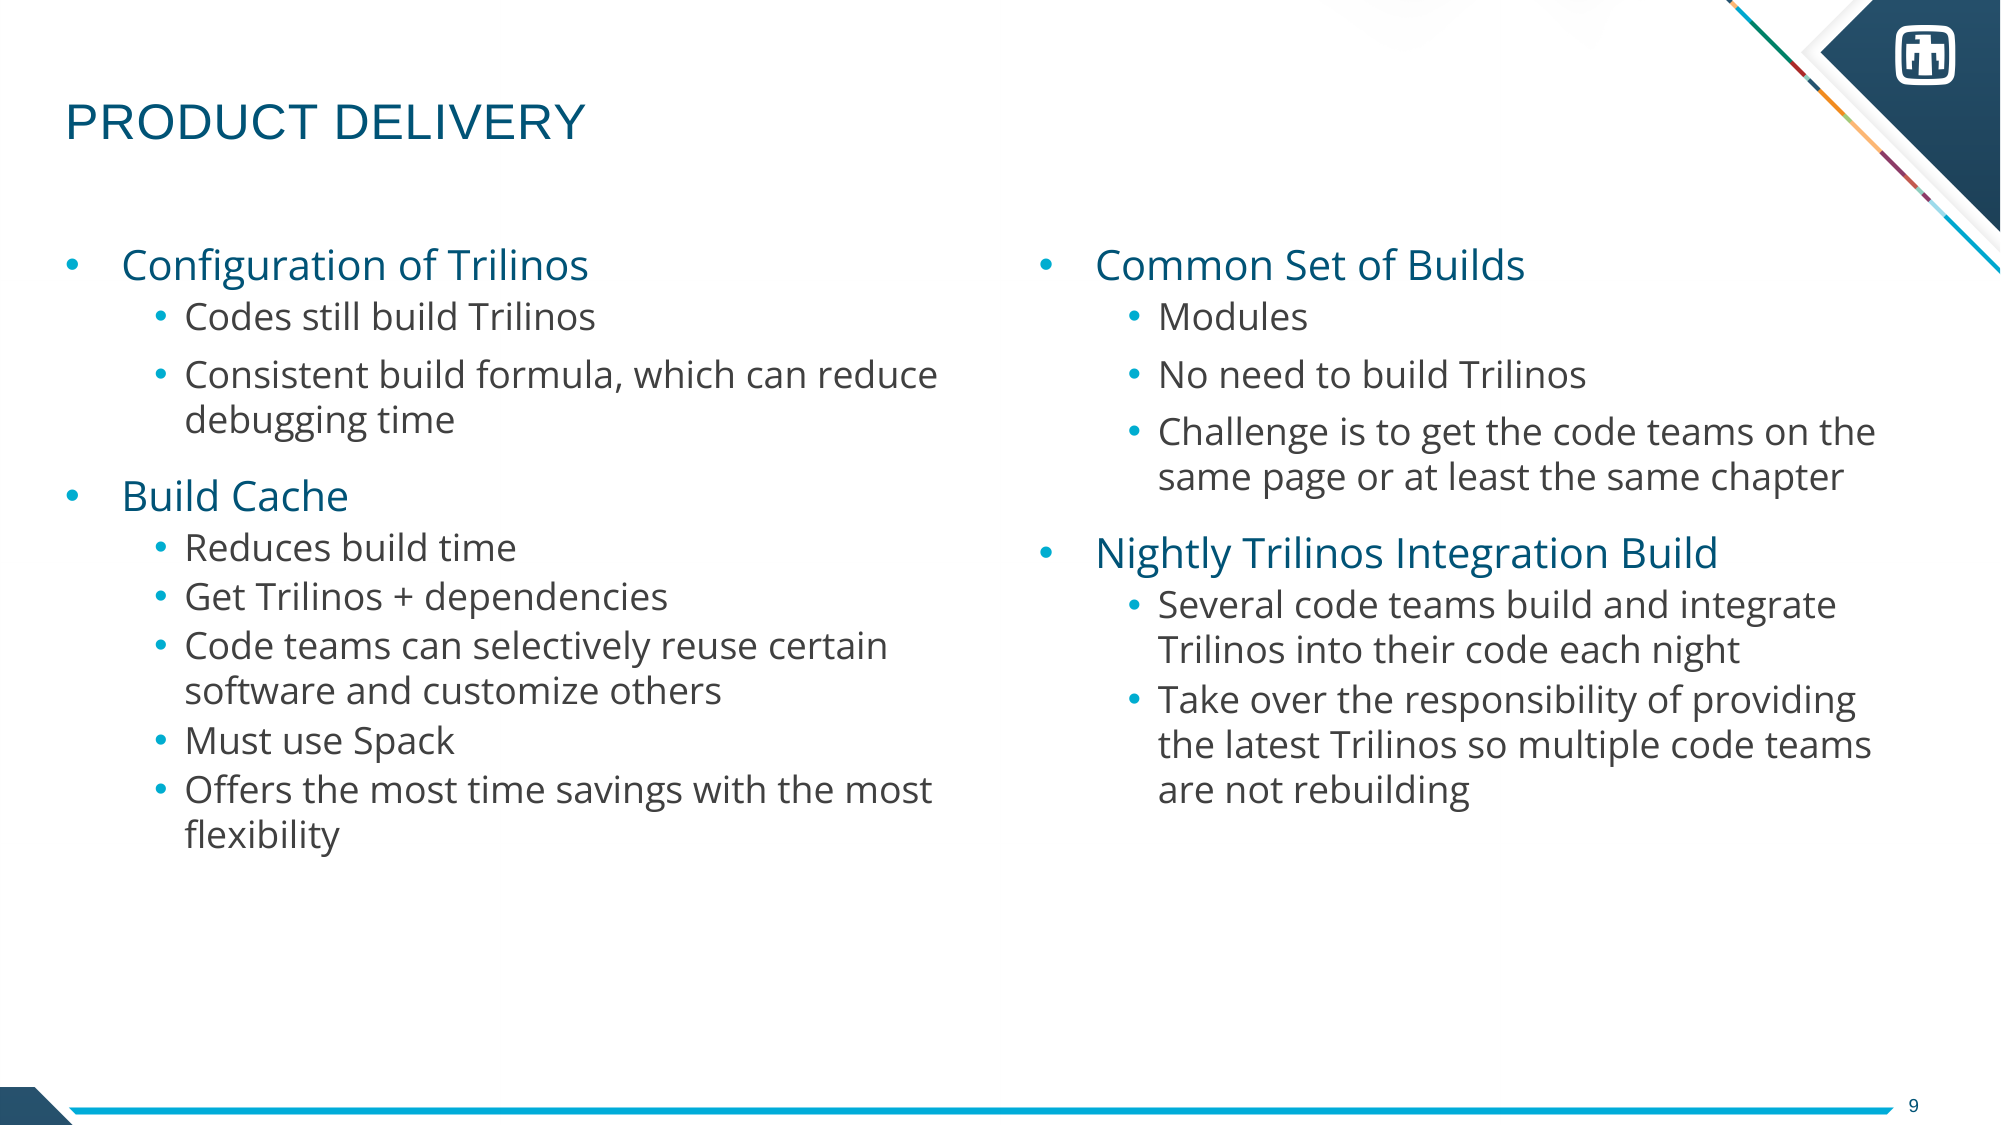

# Product delivery
Common Set of Builds
Modules
No need to build Trilinos
Challenge is to get the code teams on the same page or at least the same chapter
Nightly Trilinos Integration Build
Several code teams build and integrate Trilinos into their code each night
Take over the responsibility of providing the latest Trilinos so multiple code teams are not rebuilding
Configuration of Trilinos
Codes still build Trilinos
Consistent build formula, which can reduce debugging time
Build Cache
Reduces build time
Get Trilinos + dependencies
Code teams can selectively reuse certain software and customize others
Must use Spack
Offers the most time savings with the most flexibility
9